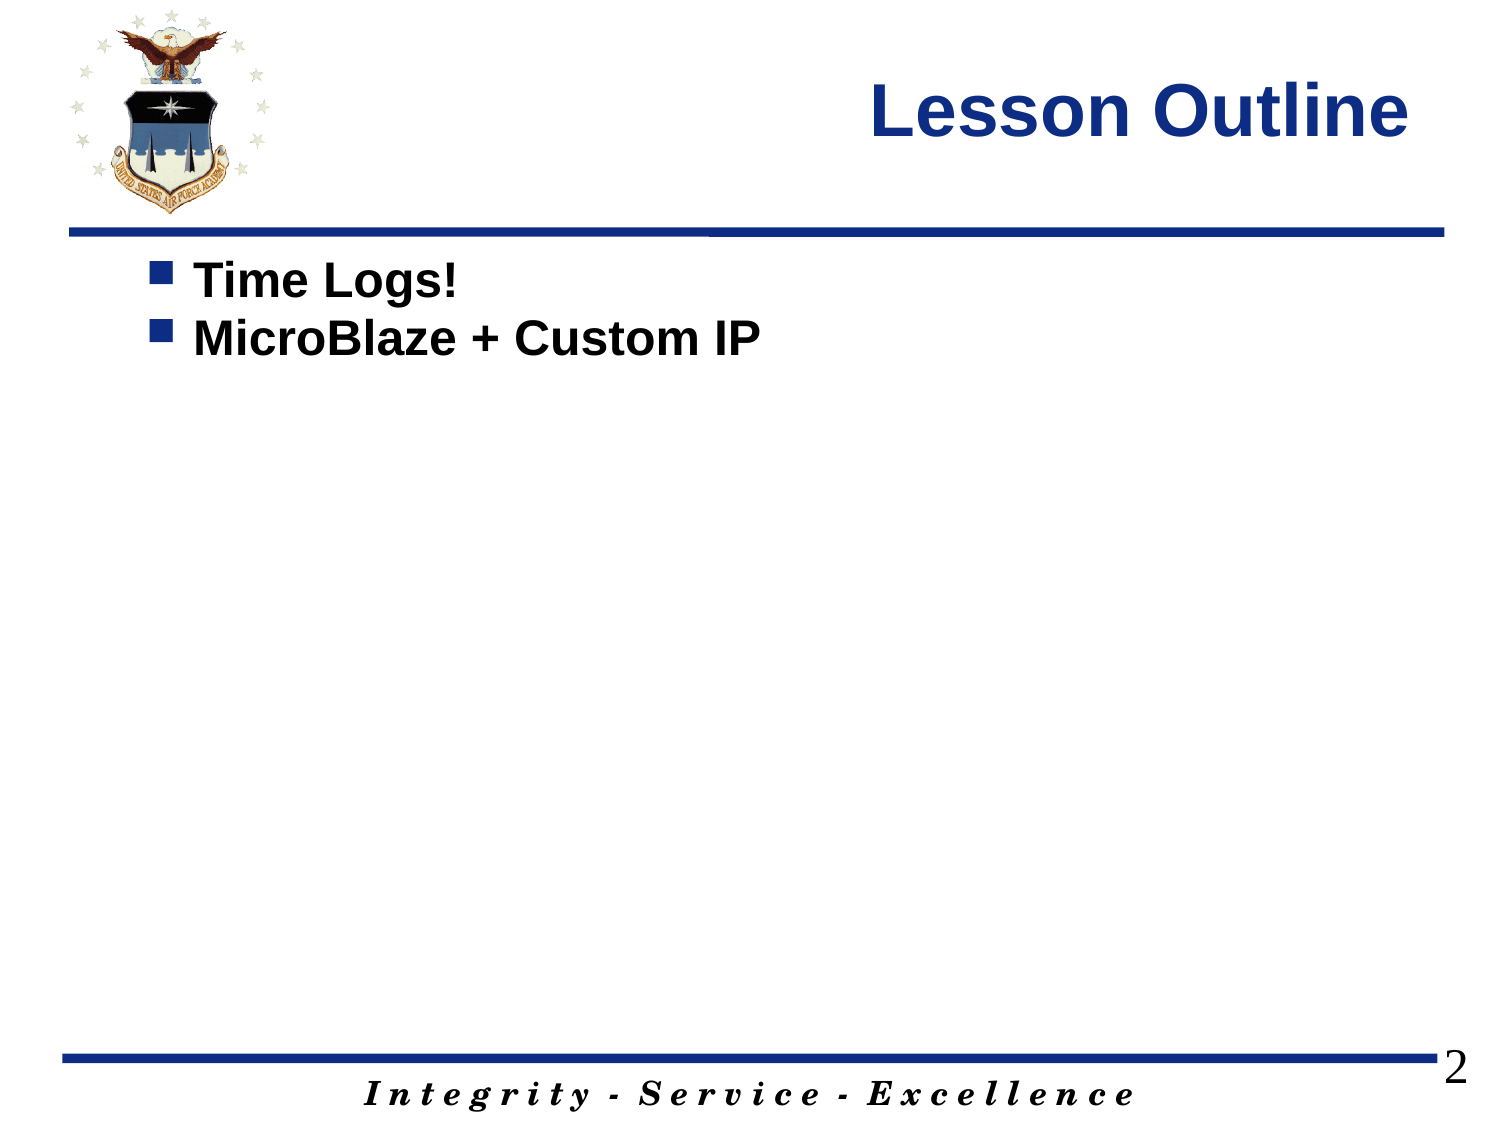

# Lesson Outline
Time Logs!
MicroBlaze + Custom IP
2